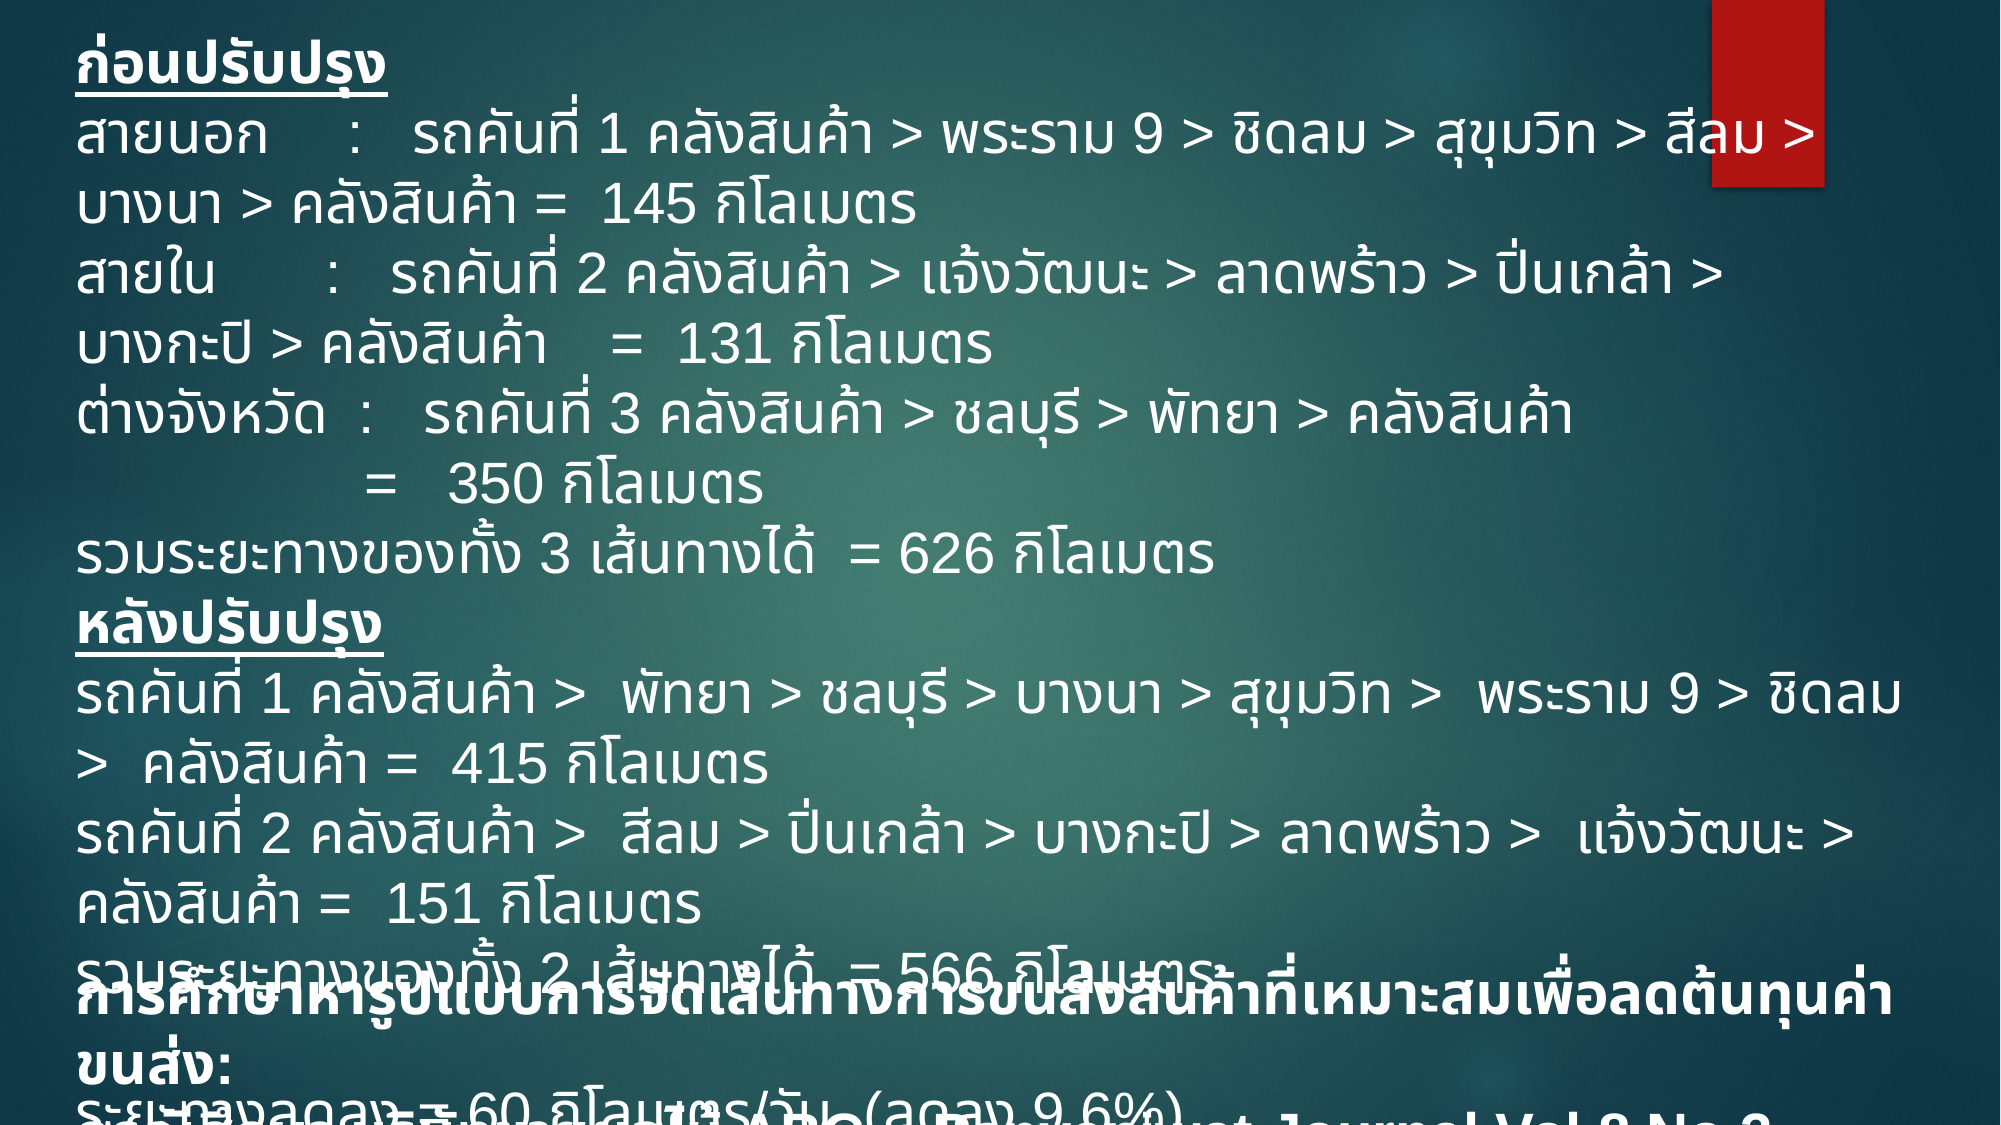

ก่อนปรับปรุง
สายนอก     :   รถคันที่ 1 คลังสินค้า > พระราม 9 > ชิดลม > สุขุมวิท > สีลม > บางนา > คลังสินค้า =  145 กิโลเมตร
สายใน       :   รถคันที่ 2 คลังสินค้า > แจ้งวัฒนะ > ลาดพร้าว > ปิ่นเกล้า > บางกะปิ > คลังสินค้า    =  131 กิโลเมตร
ต่างจังหวัด  :   รถคันที่ 3 คลังสินค้า > ชลบุรี > พัทยา > คลังสินค้า                                          =   350 กิโลเมตร
รวมระยะทางของทั้ง 3 เส้นทางได้  = 626 กิโลเมตร
หลังปรับปรุง
รถคันที่ 1 คลังสินค้า >  พัทยา > ชลบุรี > บางนา > สุขุมวิท >  พระราม 9 > ชิดลม >  คลังสินค้า =  415 กิโลเมตร
รถคันที่ 2 คลังสินค้า >  สีลม > ปิ่นเกล้า > บางกะปิ > ลาดพร้าว >  แจ้งวัฒนะ >  คลังสินค้า =  151 กิโลเมตร
รวมระยะทางของทั้ง 2 เส้นทางได้  = 566 กิโลเมตร

ระยะทางลดลง = 60 กิโลเมตร/วัน  (ลดลง 9.6%)
ค่าน้ำมันเชื้อเพลิงลดลง = 60 กิโลเมตร/วัน * 2.50 บาท/กิโลเมตร = 150 บาท/วัน
ค่าแรงพนักงานขับรถลดลง = 500 บาท/วัน   (รถขนส่ง 3 คัน ลดลง เหลือ 2 คัน)
การศึกษาหารูปแบบการจัดเส้นทางการขนส่งสินค้าที่เหมาะสมเพื่อลดต้นทุนค่าขนส่ง:
กรณีศึกษา บริษัทขายผลไม้ ABC  : Panyapiwat Journal Vol.8 No.3 September - December 2016